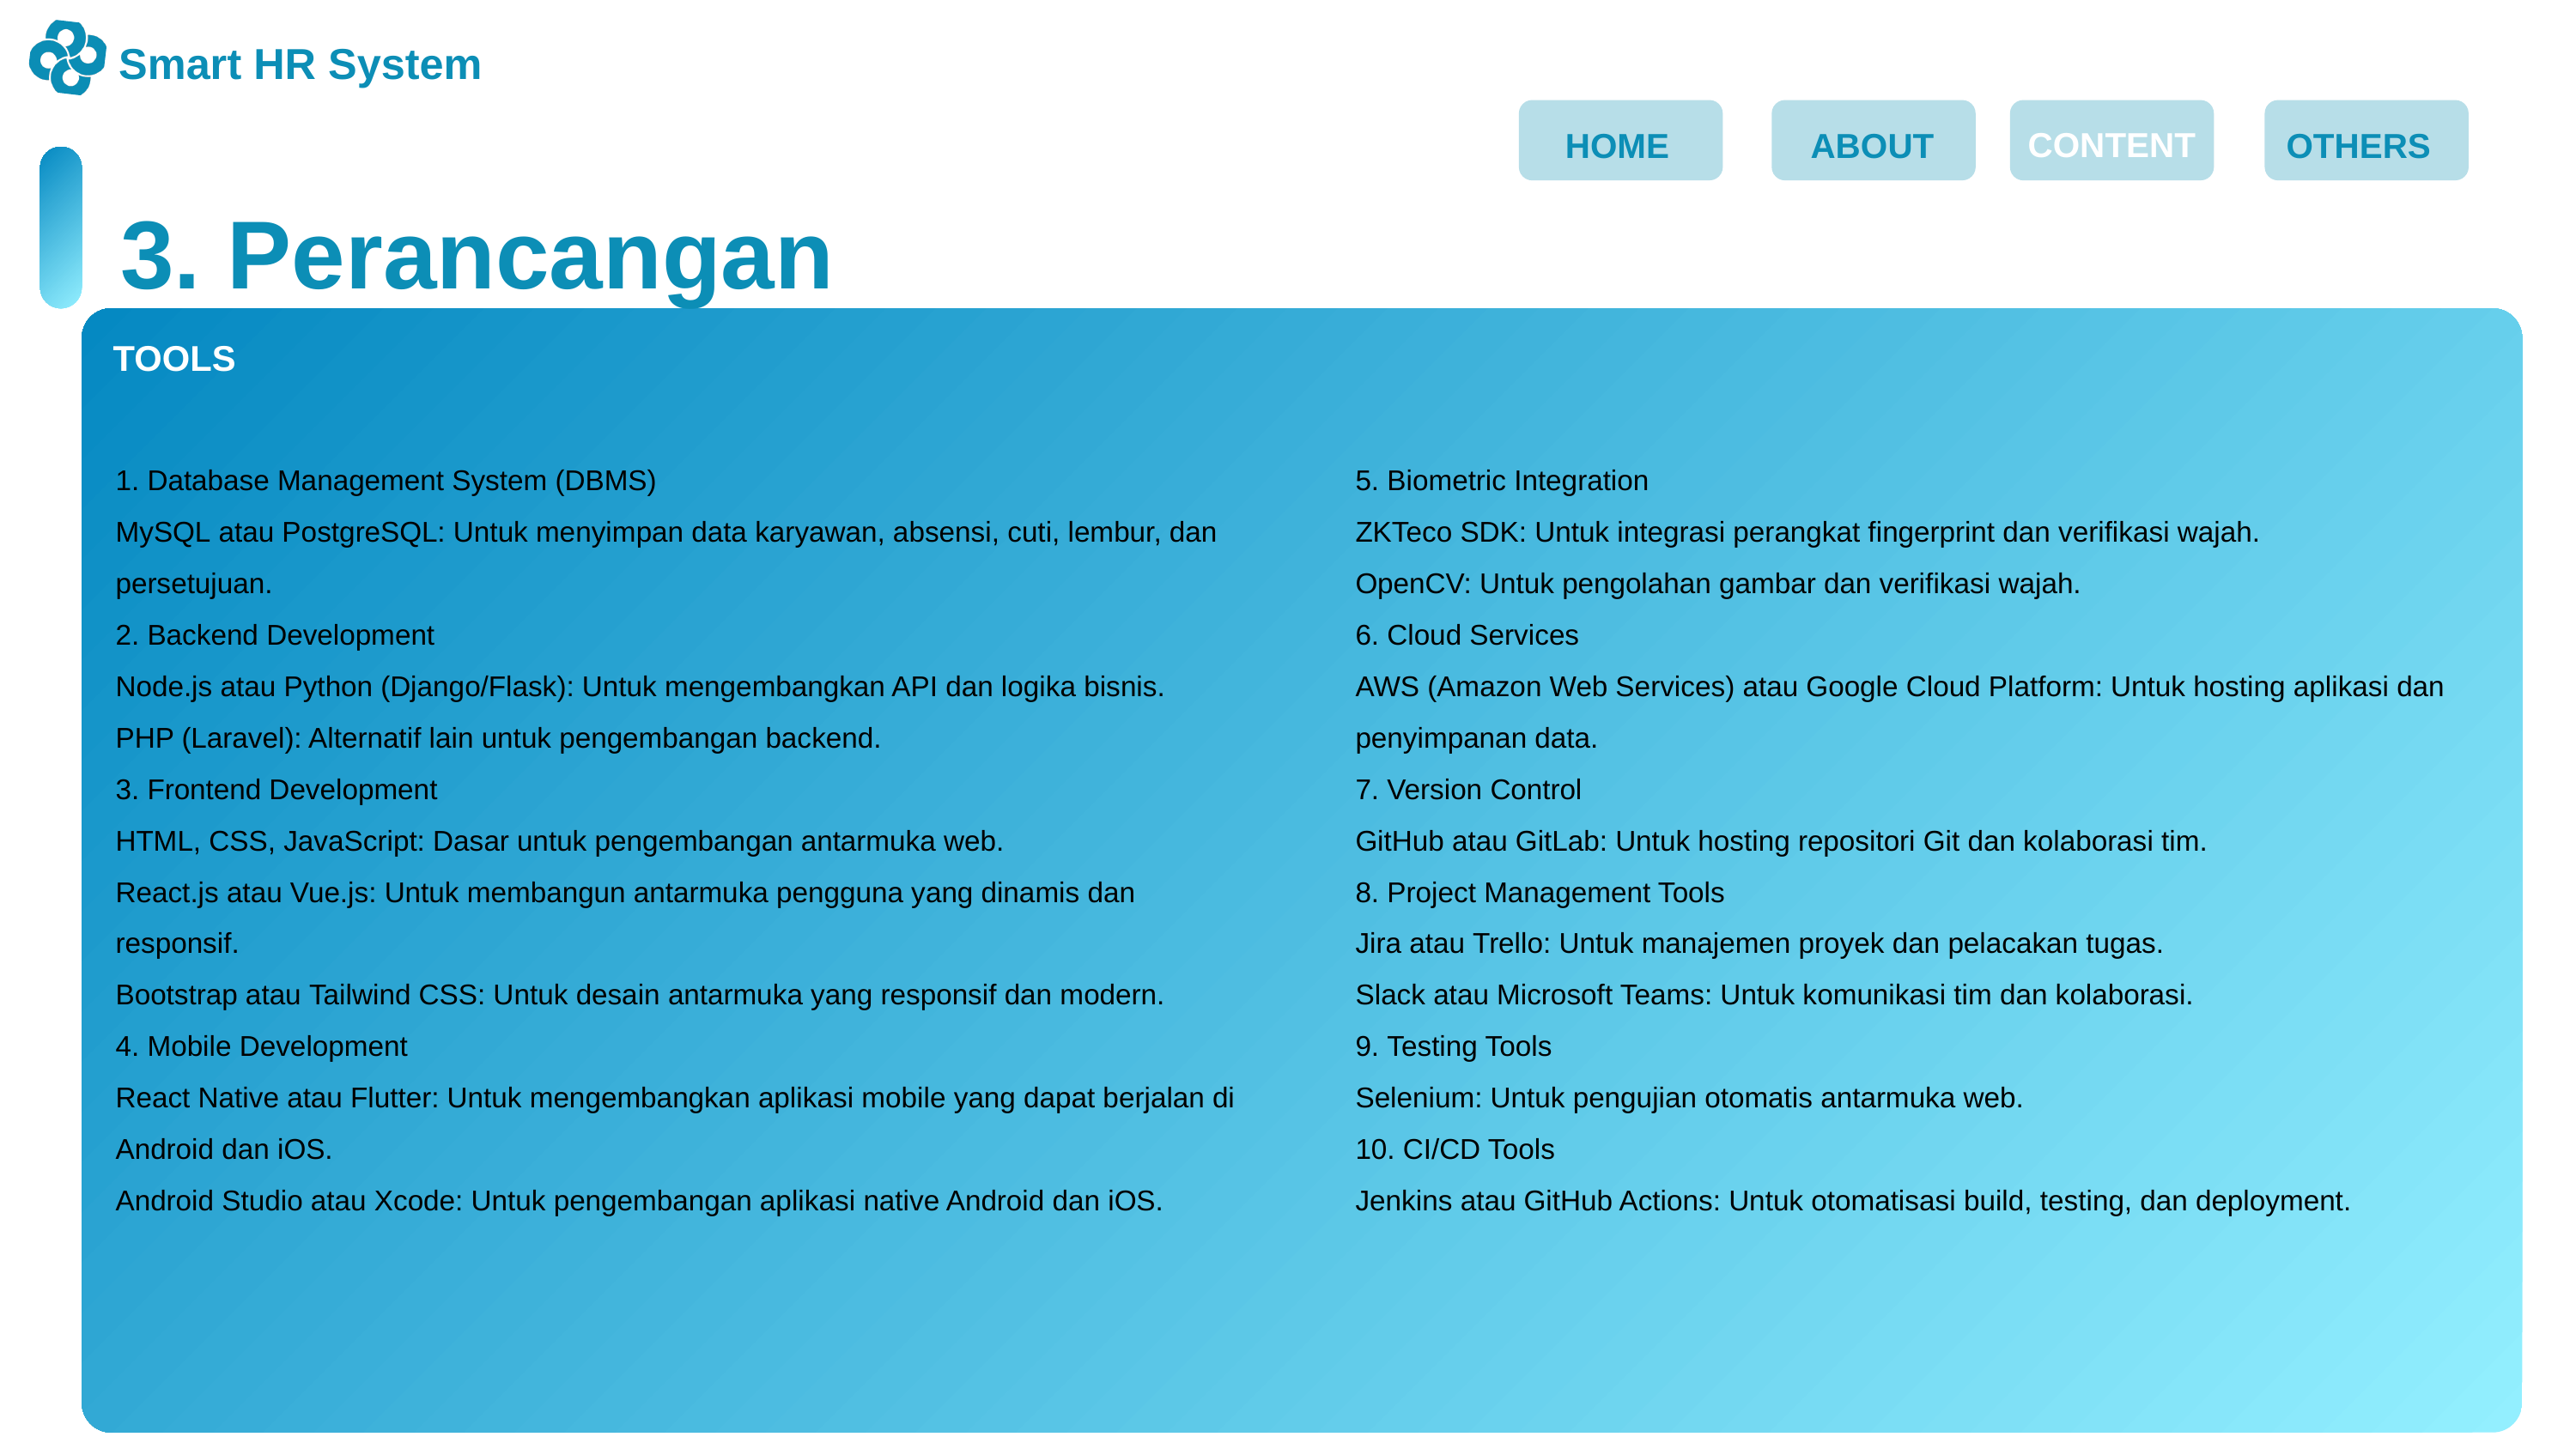

Smart HR System

CONTENT
HOME
ABOUT
OTHERS

3. Perancangan

TOOLS
1. Database Management System (DBMS)
MySQL atau PostgreSQL: Untuk menyimpan data karyawan, absensi, cuti, lembur, dan persetujuan.
2. Backend Development
Node.js atau Python (Django/Flask): Untuk mengembangkan API dan logika bisnis.
PHP (Laravel): Alternatif lain untuk pengembangan backend.
3. Frontend Development
HTML, CSS, JavaScript: Dasar untuk pengembangan antarmuka web.
React.js atau Vue.js: Untuk membangun antarmuka pengguna yang dinamis dan responsif.
Bootstrap atau Tailwind CSS: Untuk desain antarmuka yang responsif dan modern.
4. Mobile Development
React Native atau Flutter: Untuk mengembangkan aplikasi mobile yang dapat berjalan di Android dan iOS.
Android Studio atau Xcode: Untuk pengembangan aplikasi native Android dan iOS.

5. Biometric Integration
ZKTeco SDK: Untuk integrasi perangkat fingerprint dan verifikasi wajah.
OpenCV: Untuk pengolahan gambar dan verifikasi wajah.
6. Cloud Services
AWS (Amazon Web Services) atau Google Cloud Platform: Untuk hosting aplikasi dan penyimpanan data.
7. Version Control
GitHub atau GitLab: Untuk hosting repositori Git dan kolaborasi tim.
8. Project Management Tools
Jira atau Trello: Untuk manajemen proyek dan pelacakan tugas.
Slack atau Microsoft Teams: Untuk komunikasi tim dan kolaborasi.
9. Testing Tools
Selenium: Untuk pengujian otomatis antarmuka web.
10. CI/CD Tools
Jenkins atau GitHub Actions: Untuk otomatisasi build, testing, dan deployment.